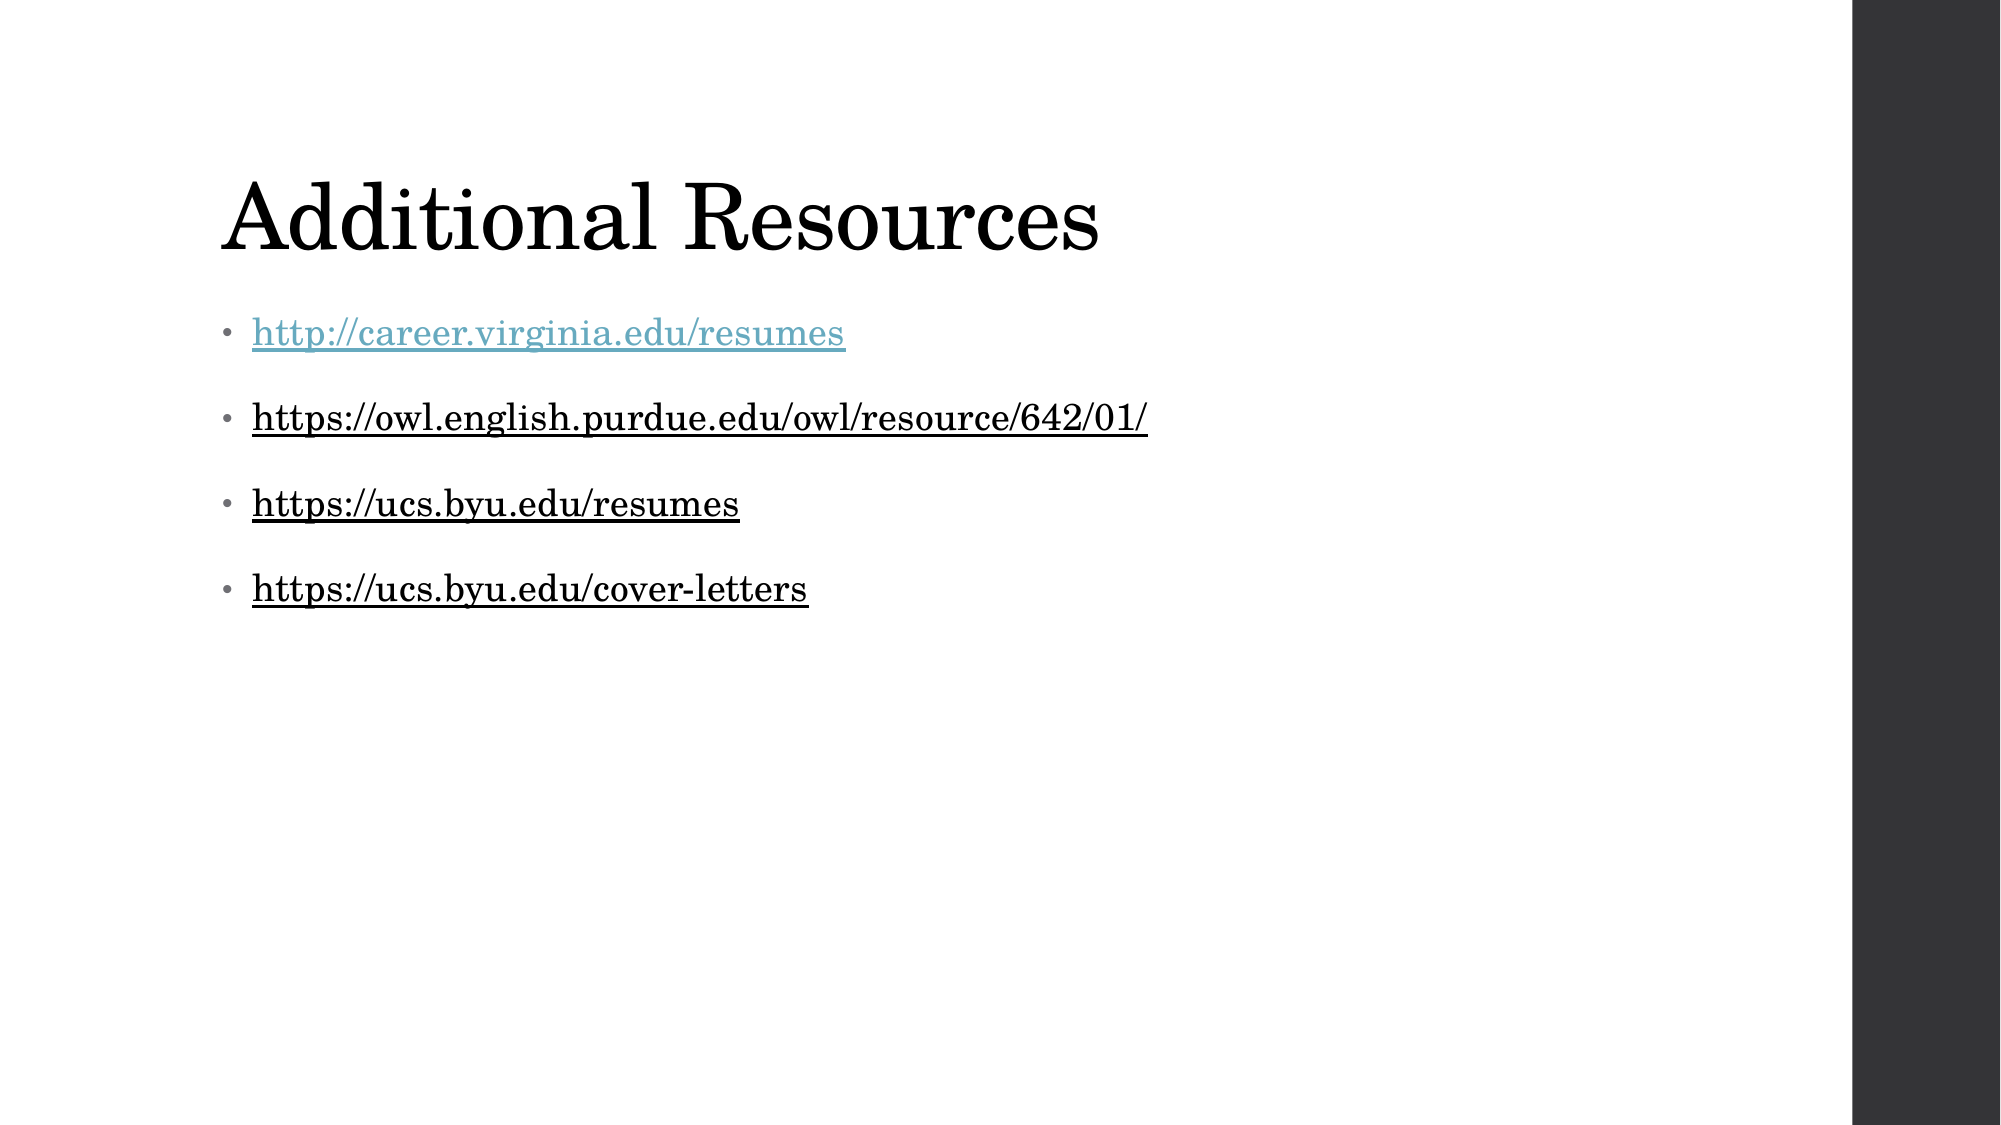

# Additional Resources
http://career.virginia.edu/resumes
https://owl.english.purdue.edu/owl/resource/642/01/
https://ucs.byu.edu/resumes
https://ucs.byu.edu/cover-letters